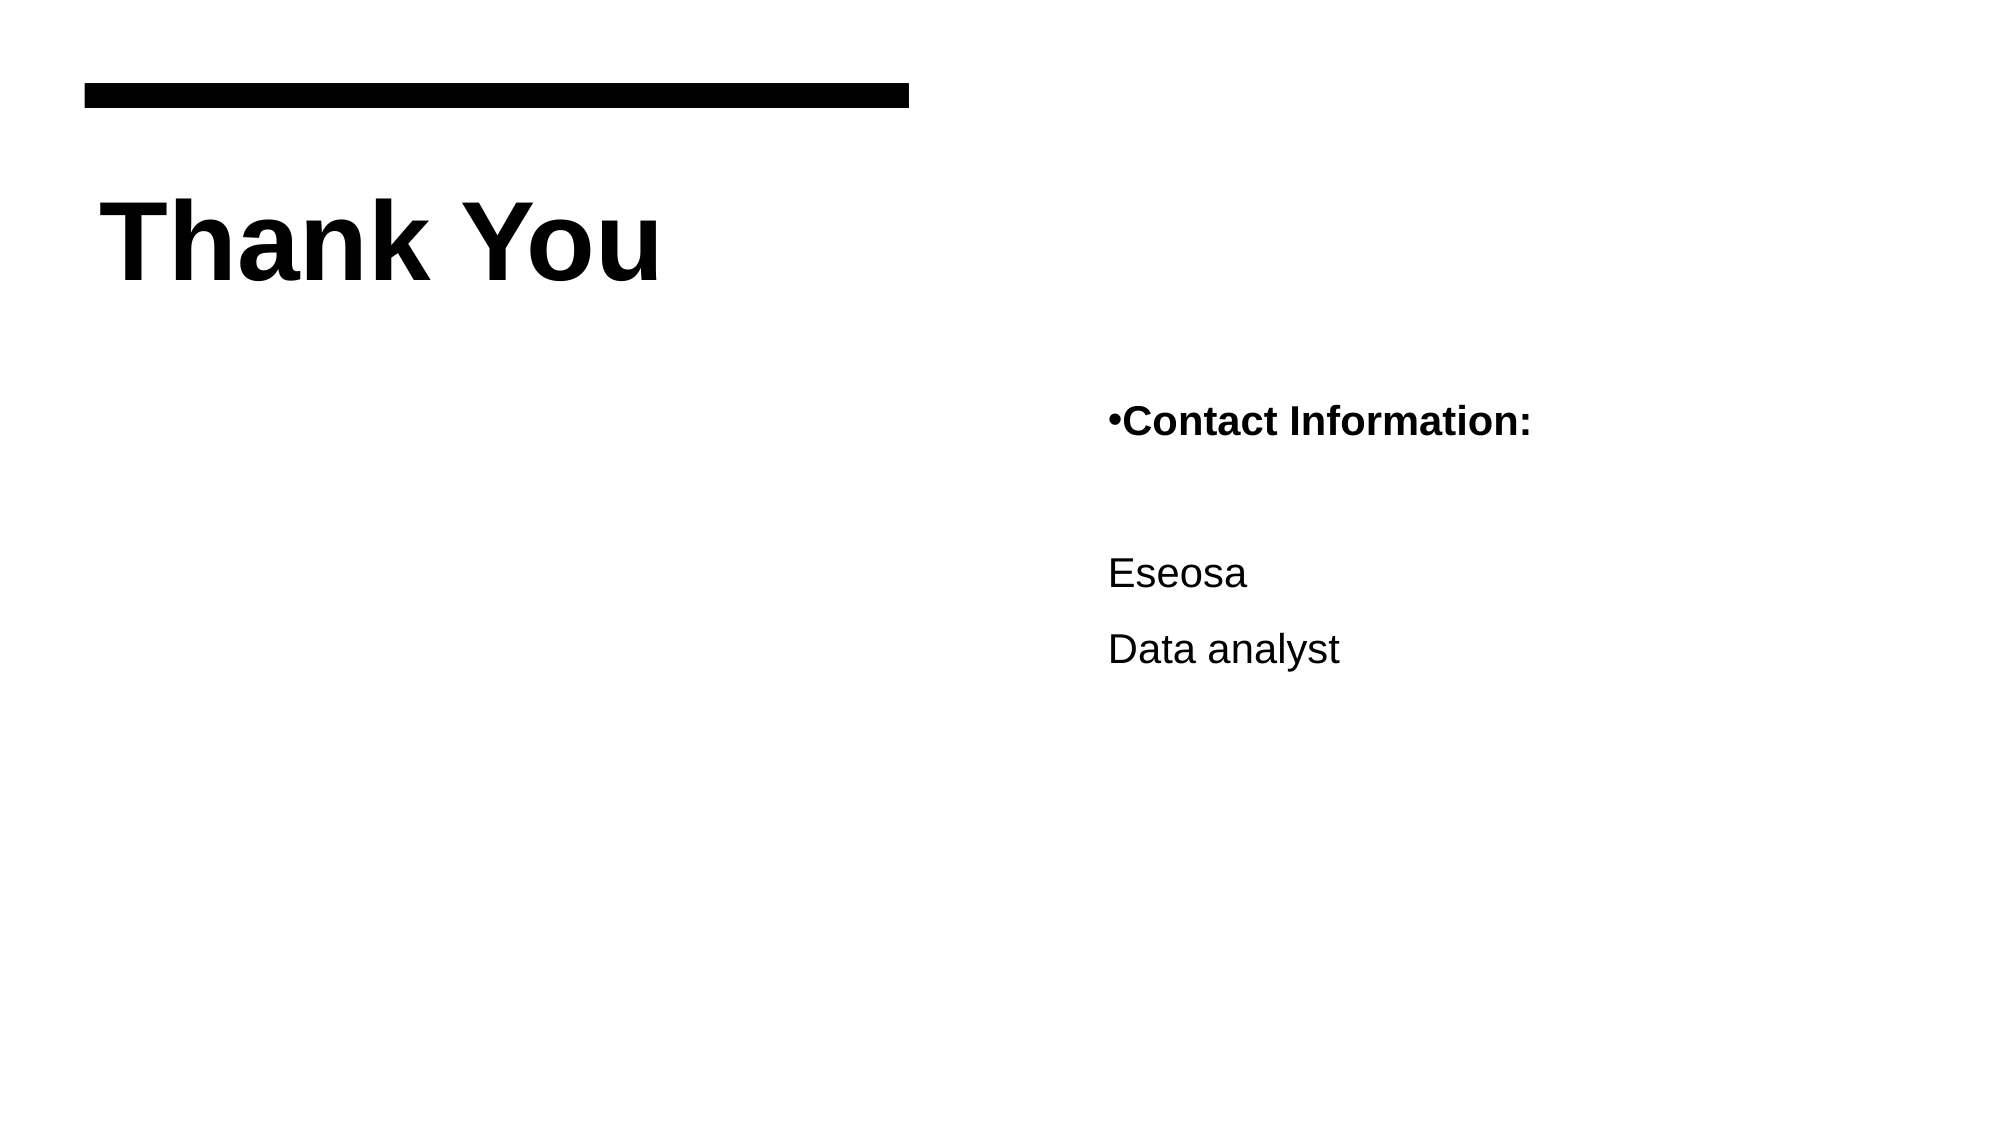

Contact Information:

Eseosa
Data analyst
# Thank You